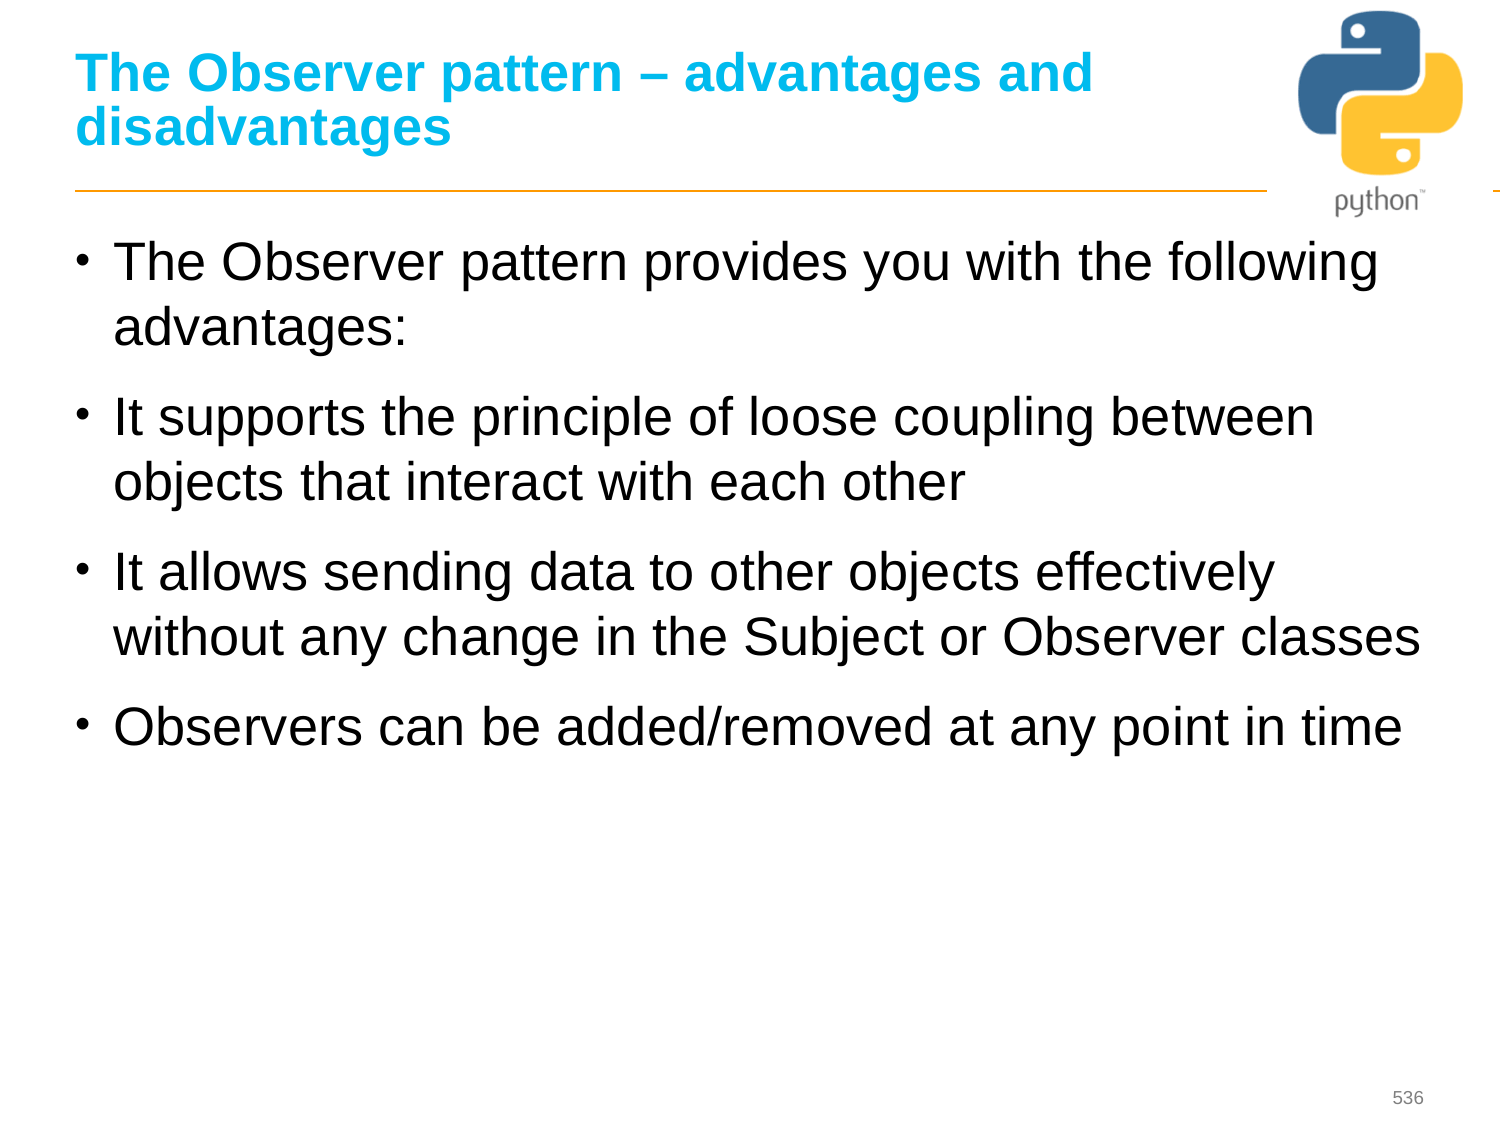

# The Observer pattern – advantages and disadvantages
The Observer pattern provides you with the following advantages:
It supports the principle of loose coupling between objects that interact with each other
It allows sending data to other objects effectively without any change in the Subject or Observer classes
Observers can be added/removed at any point in time